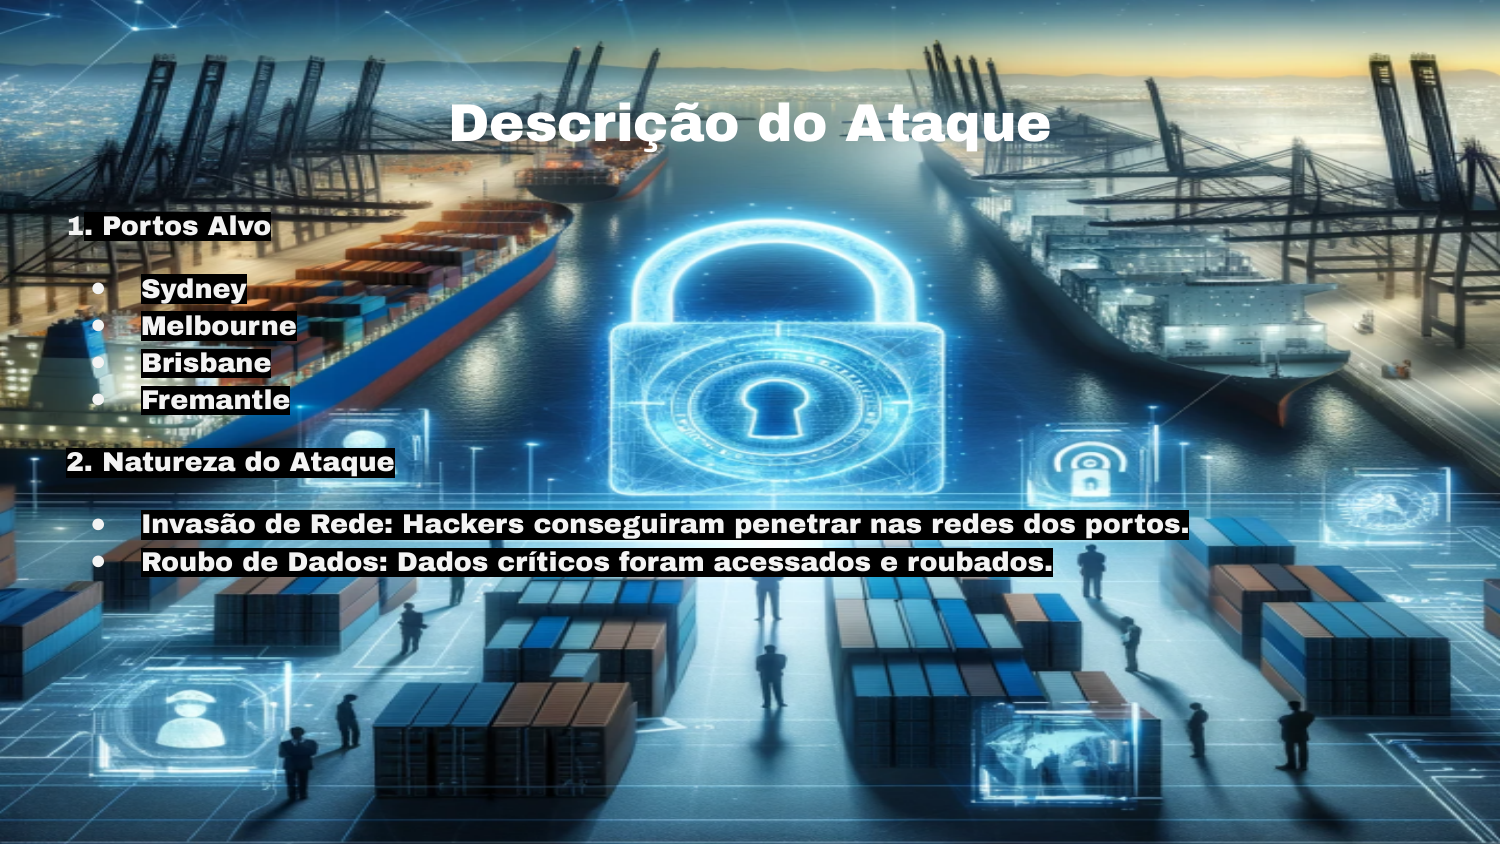

# Descrição do Ataque
1. Portos Alvo
Sydney
Melbourne
Brisbane
Fremantle
2. Natureza do Ataque
Invasão de Rede: Hackers conseguiram penetrar nas redes dos portos.
Roubo de Dados: Dados críticos foram acessados e roubados.